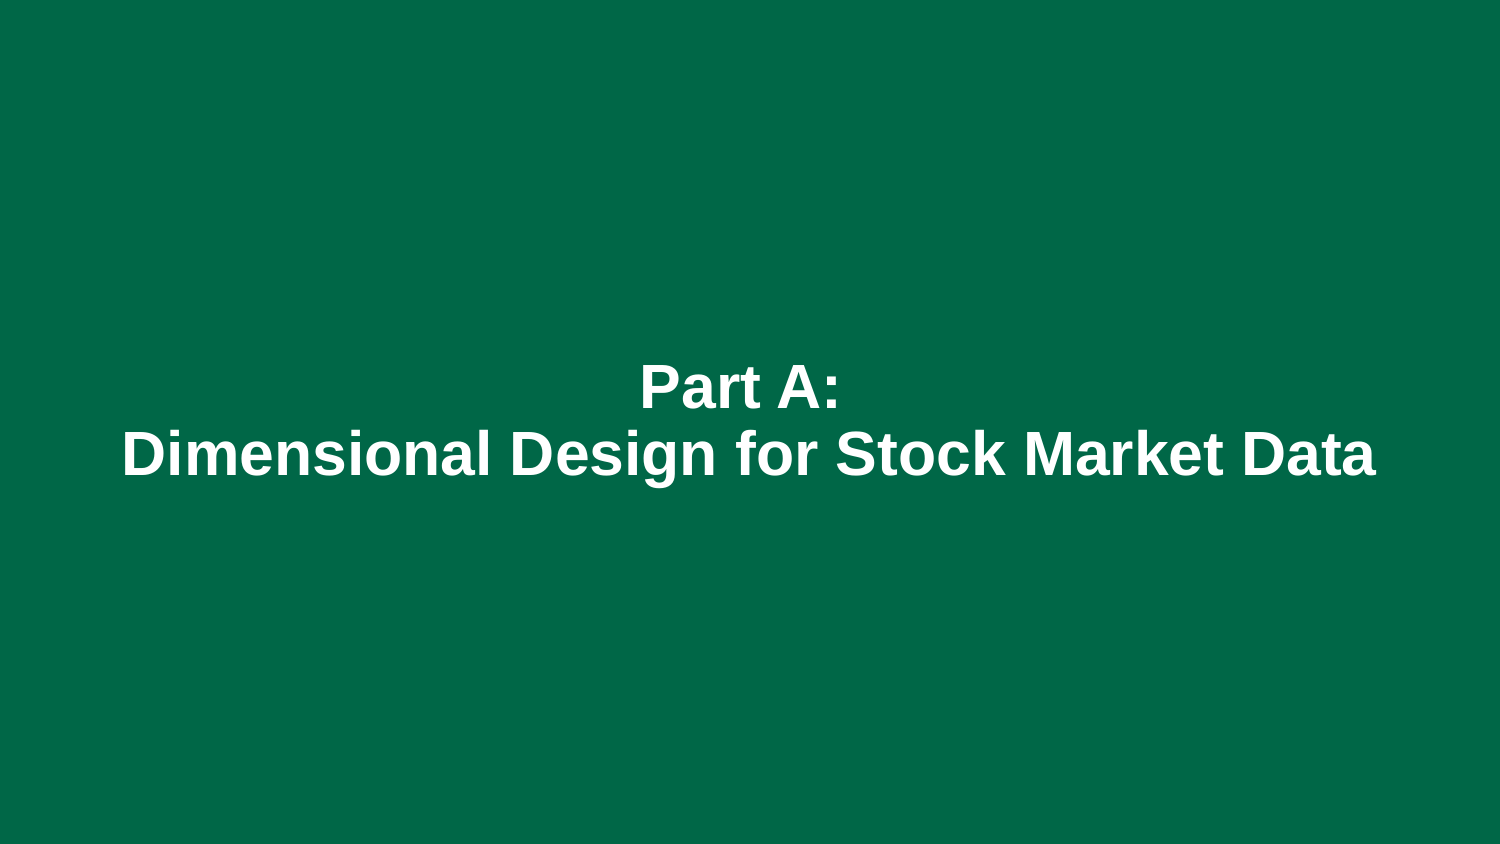

# Part A: Dimensional Design for Stock Market Data